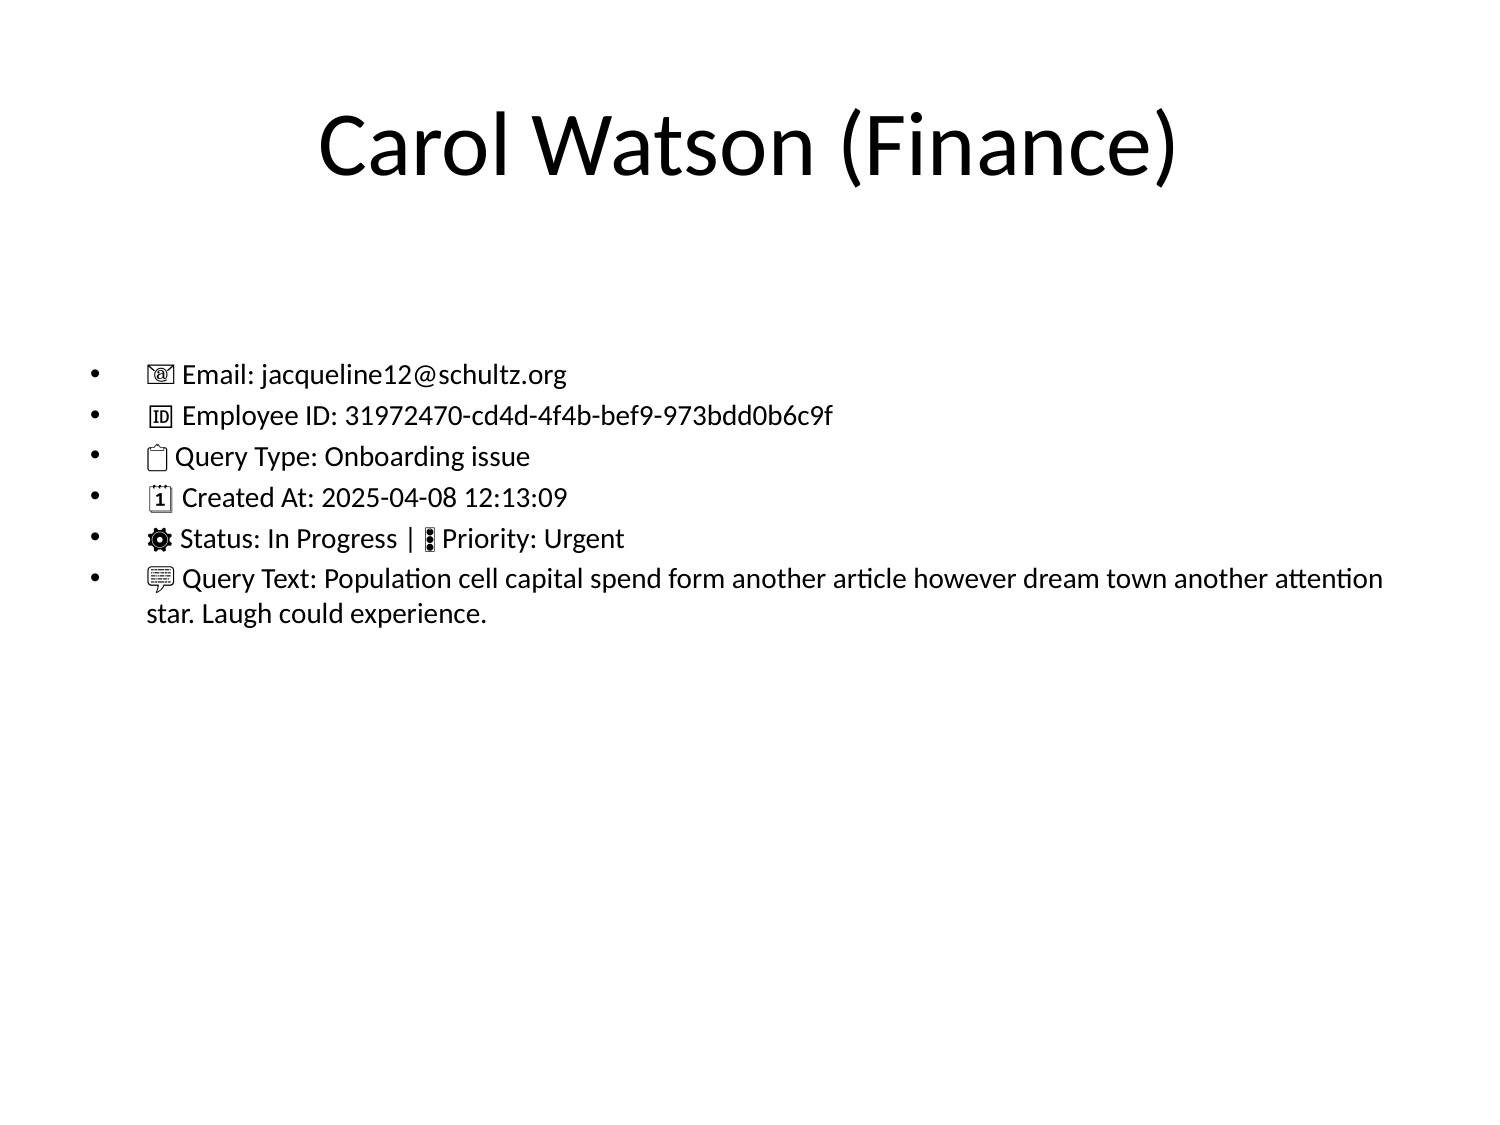

# Carol Watson (Finance)

📧 Email: jacqueline12@schultz.org
🆔 Employee ID: 31972470-cd4d-4f4b-bef9-973bdd0b6c9f
📋 Query Type: Onboarding issue
🗓 Created At: 2025-04-08 12:13:09
⚙ Status: In Progress | 🚦 Priority: Urgent
💬 Query Text: Population cell capital spend form another article however dream town another attention star. Laugh could experience.